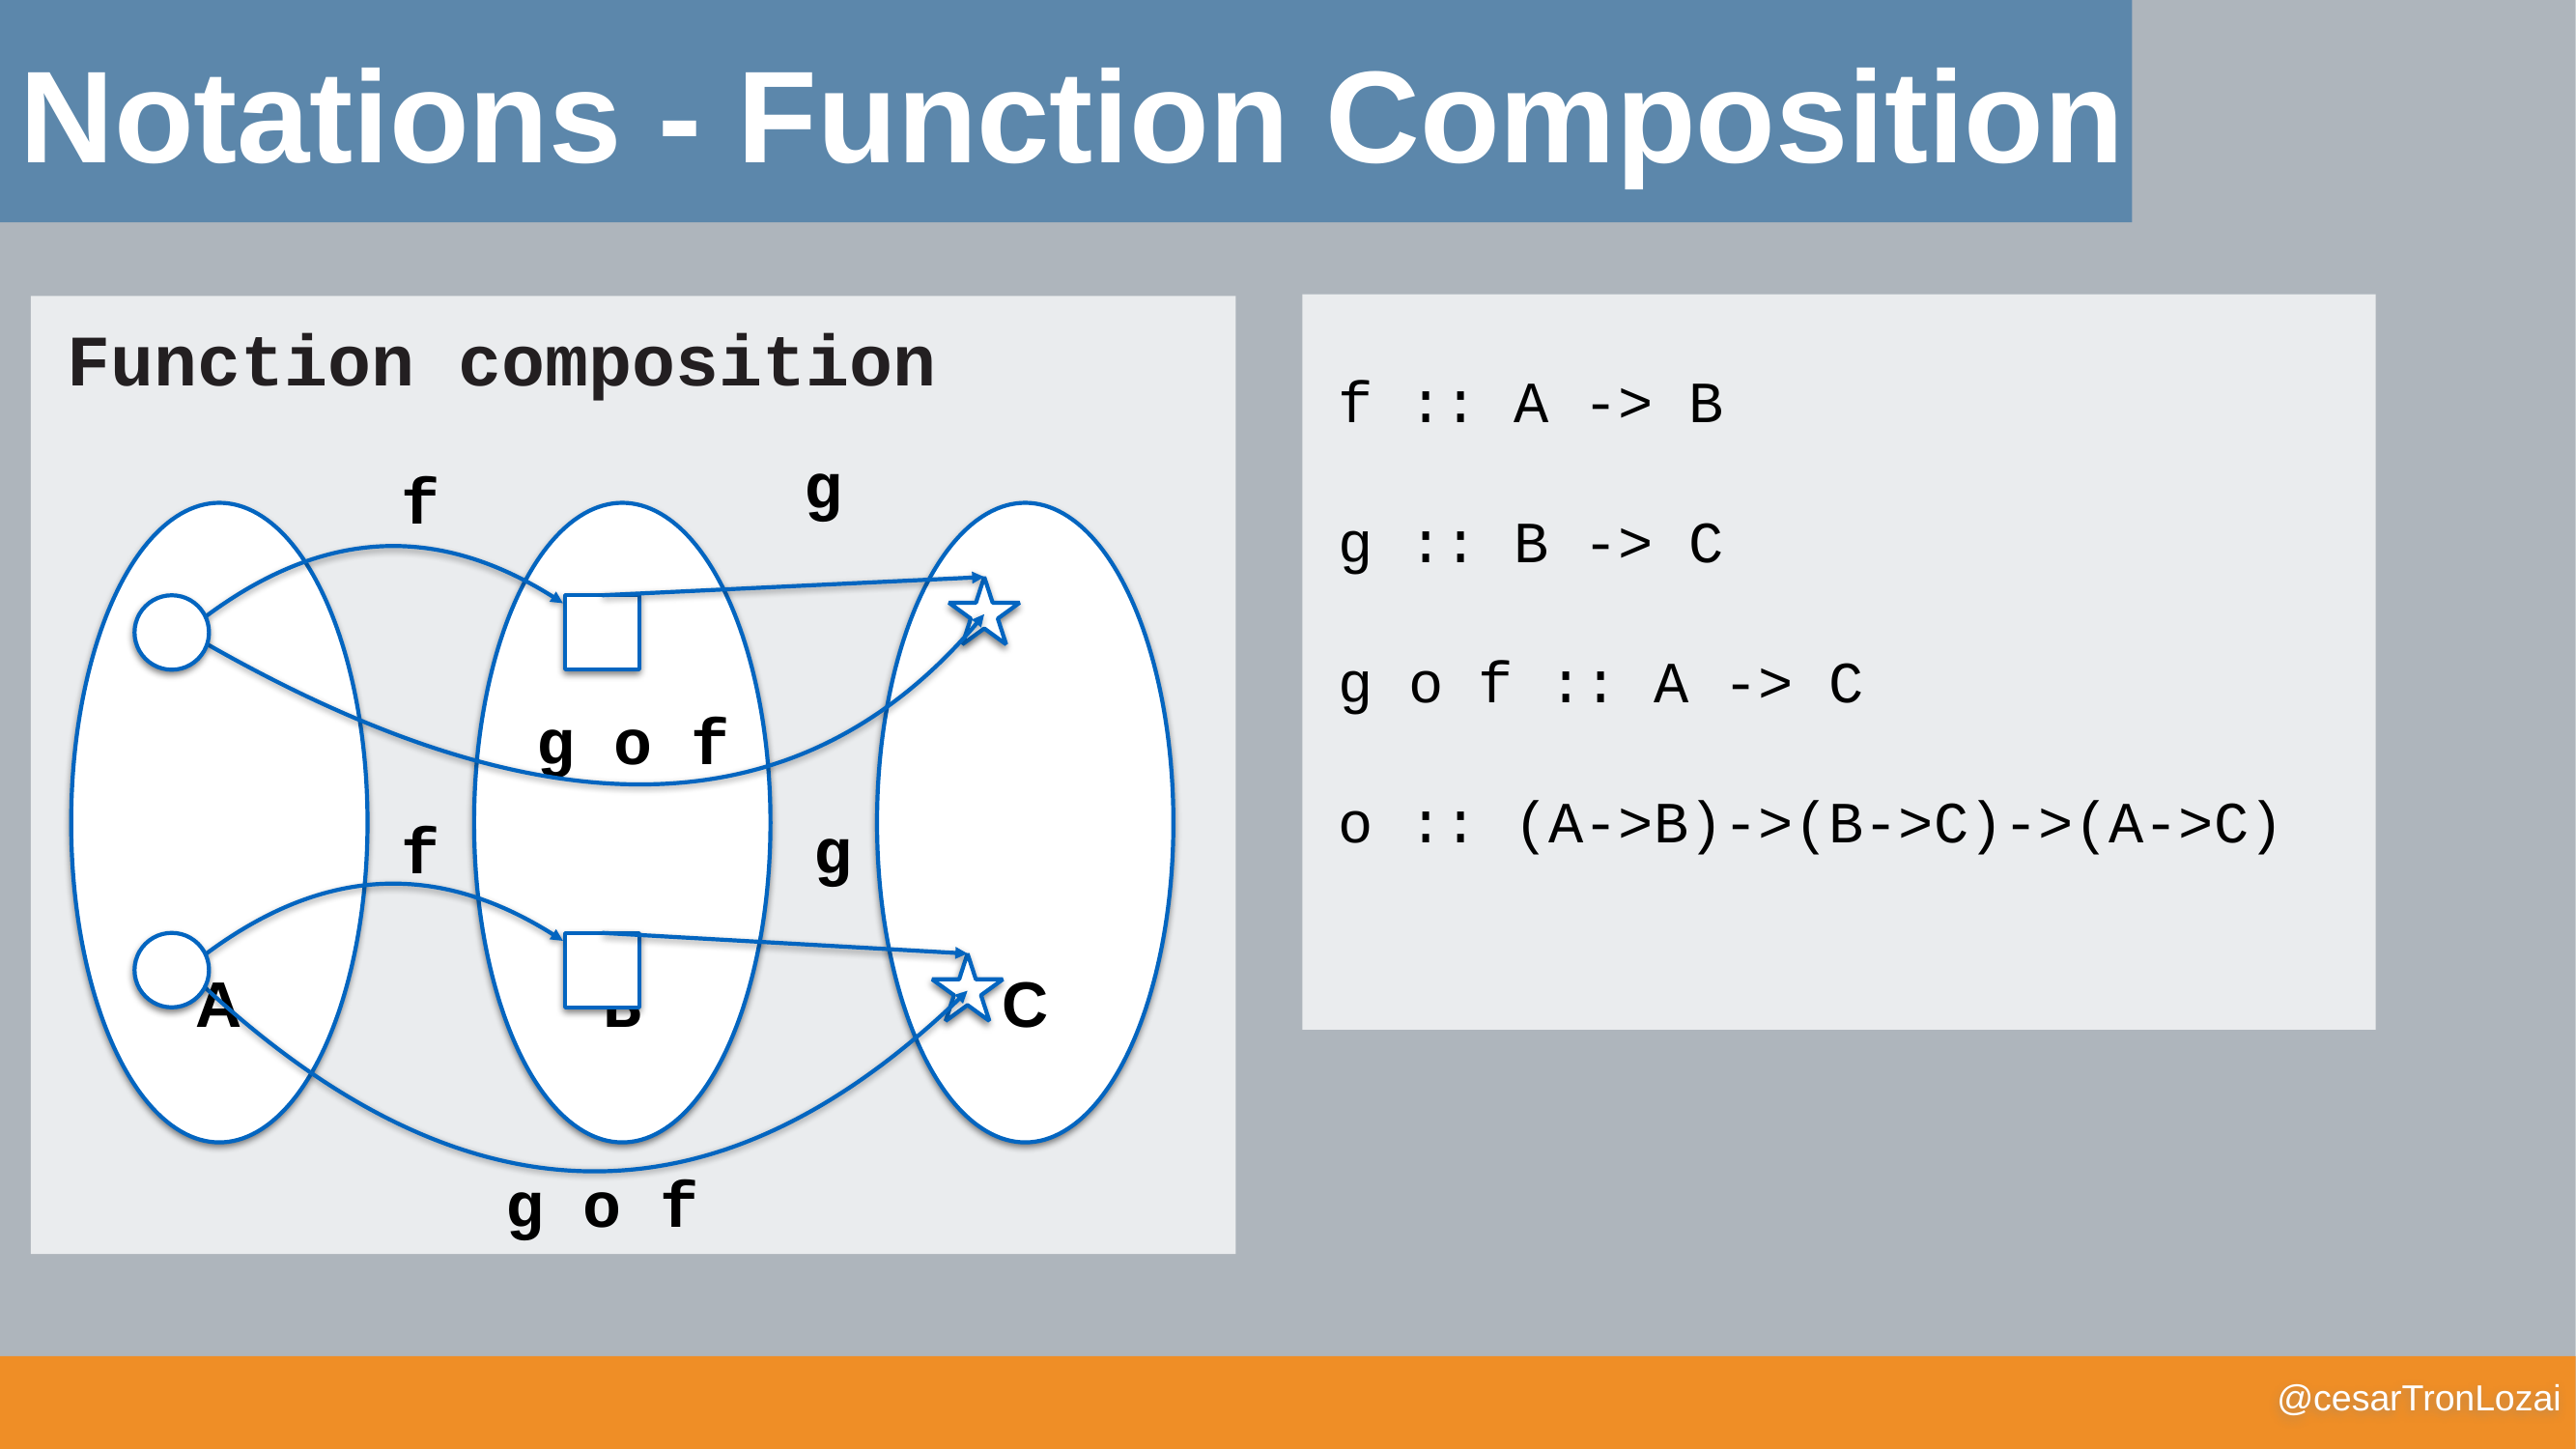

Notations - Function Composition

f :: A -> B

g :: B -> C

g o f :: A -> C

o :: (A->B)->(B->C)->(A->C)
Function composition
g
f
A
B
C

g o f

g o f
f
g